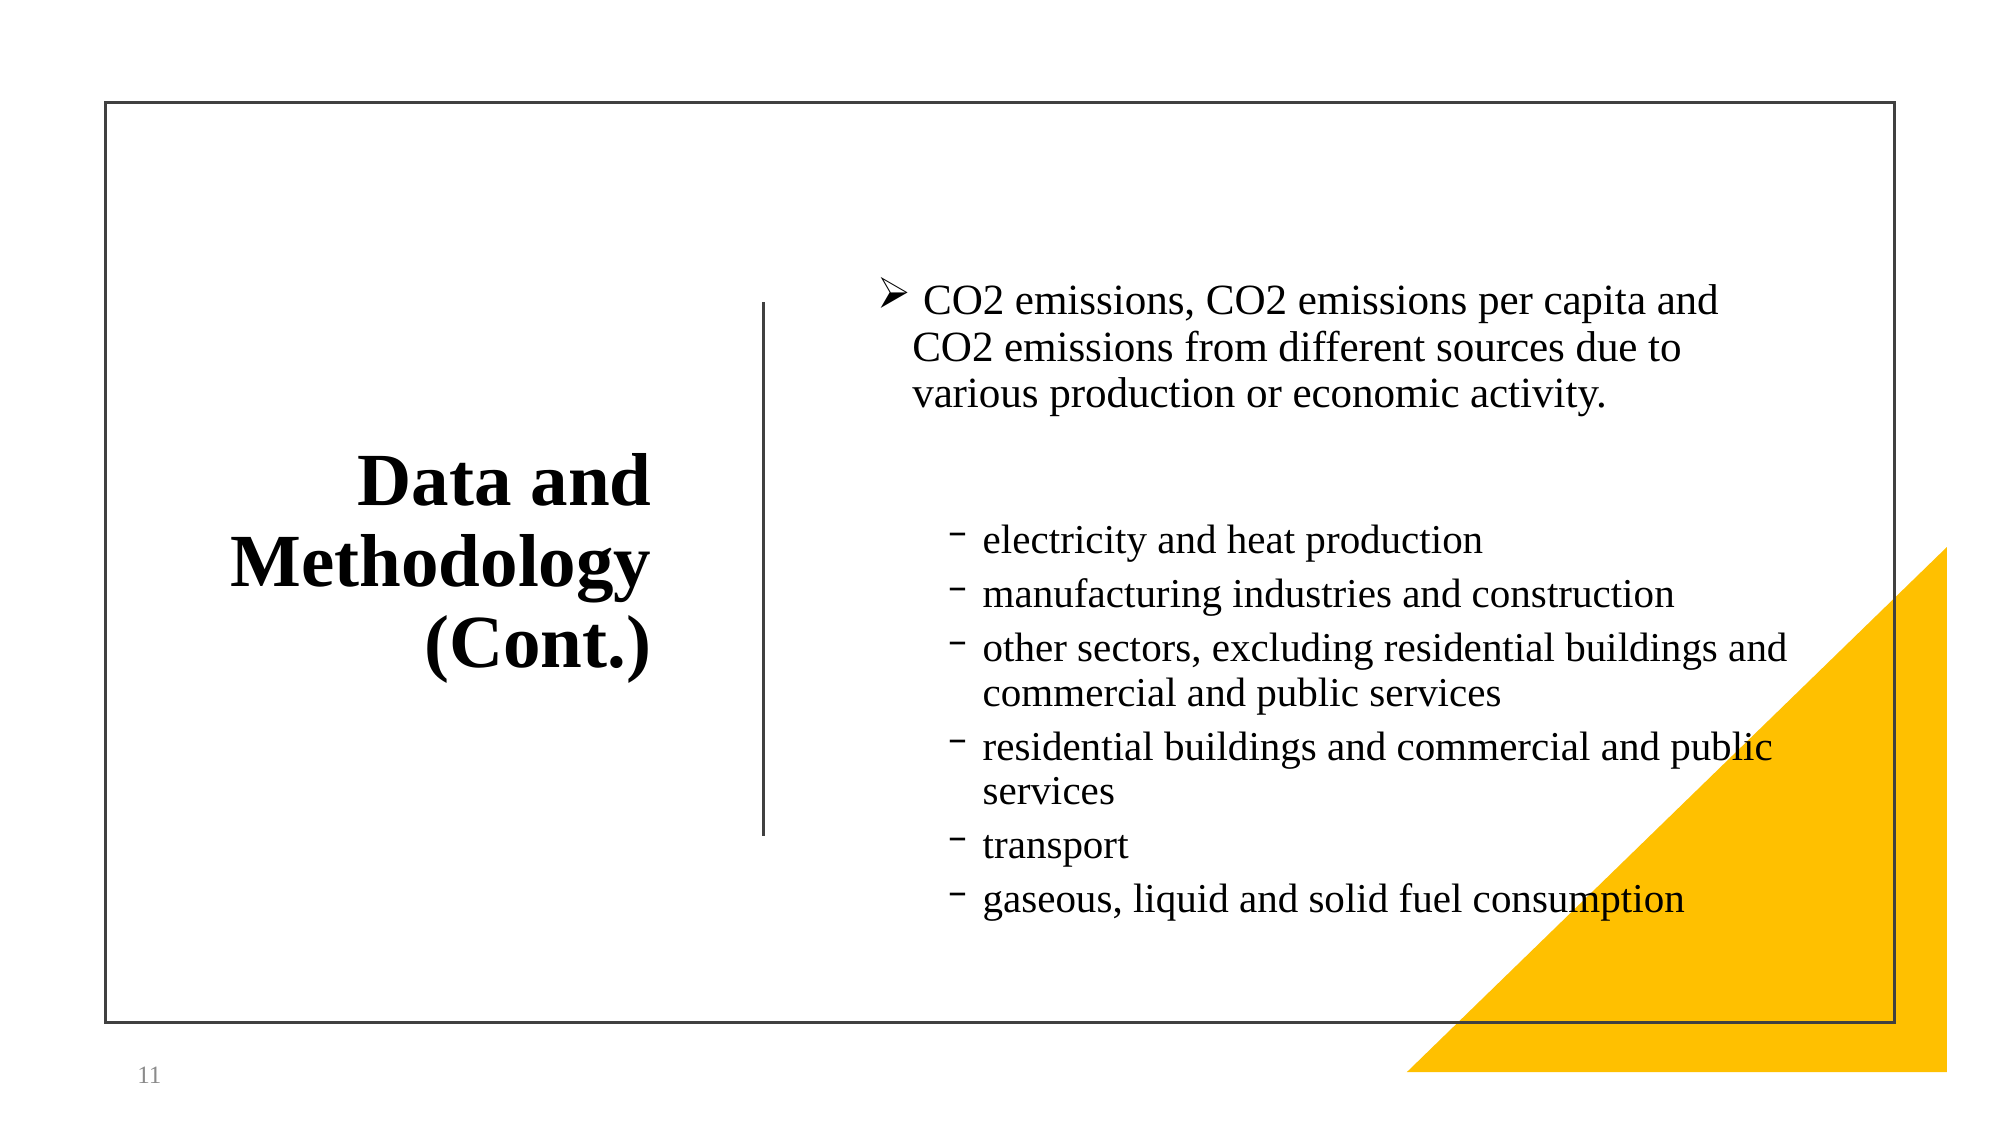

# Data and Methodology (Cont.)
 CO2 emissions, CO2 emissions per capita and    CO2 emissions from different sources due to various production or economic activity.

electricity and heat production
manufacturing industries and construction
other sectors, excluding residential buildings and commercial and public services
residential buildings and commercial and public services
transport
gaseous, liquid and solid fuel consumption

11